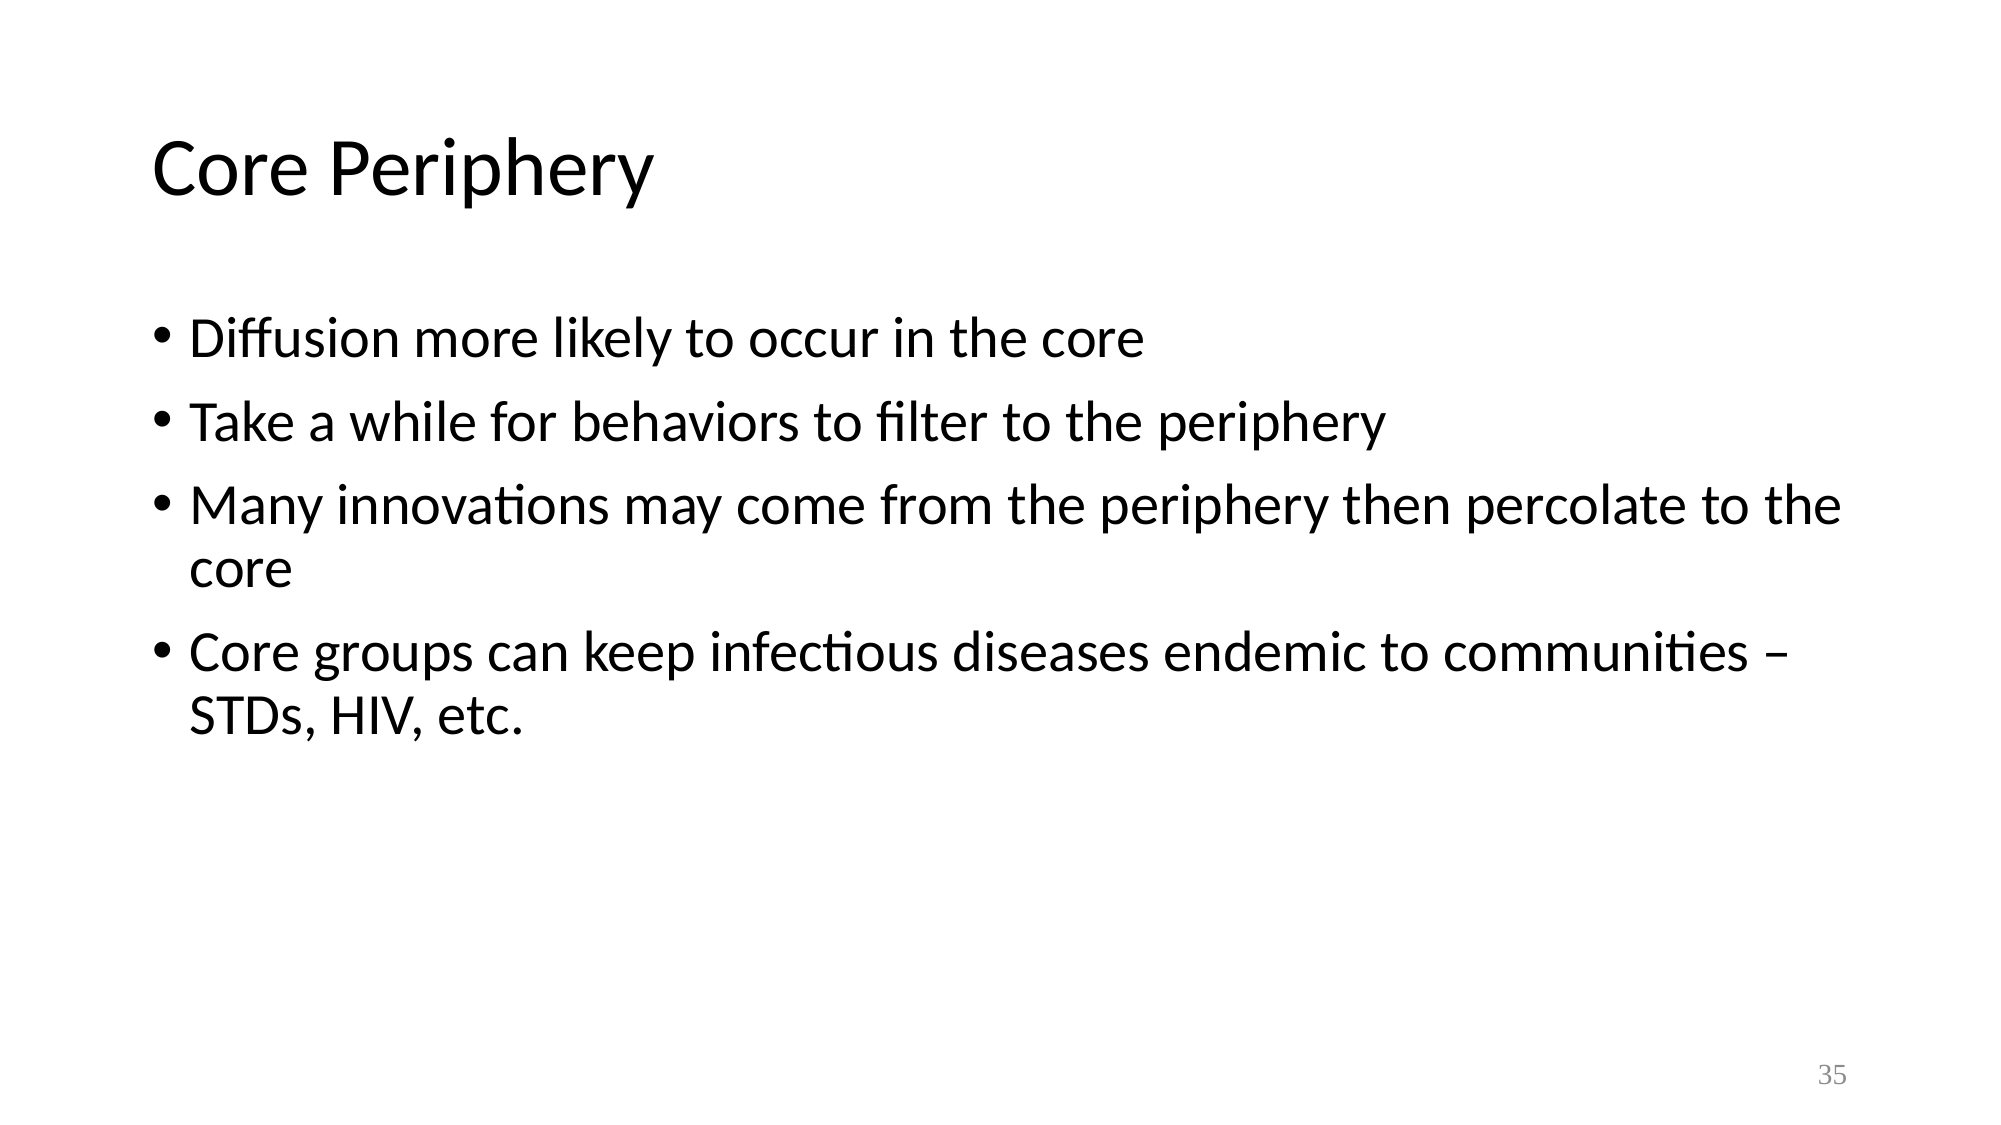

# Core Periphery
Diffusion more likely to occur in the core
Take a while for behaviors to filter to the periphery
Many innovations may come from the periphery then percolate to the core
Core groups can keep infectious diseases endemic to communities – STDs, HIV, etc.
35